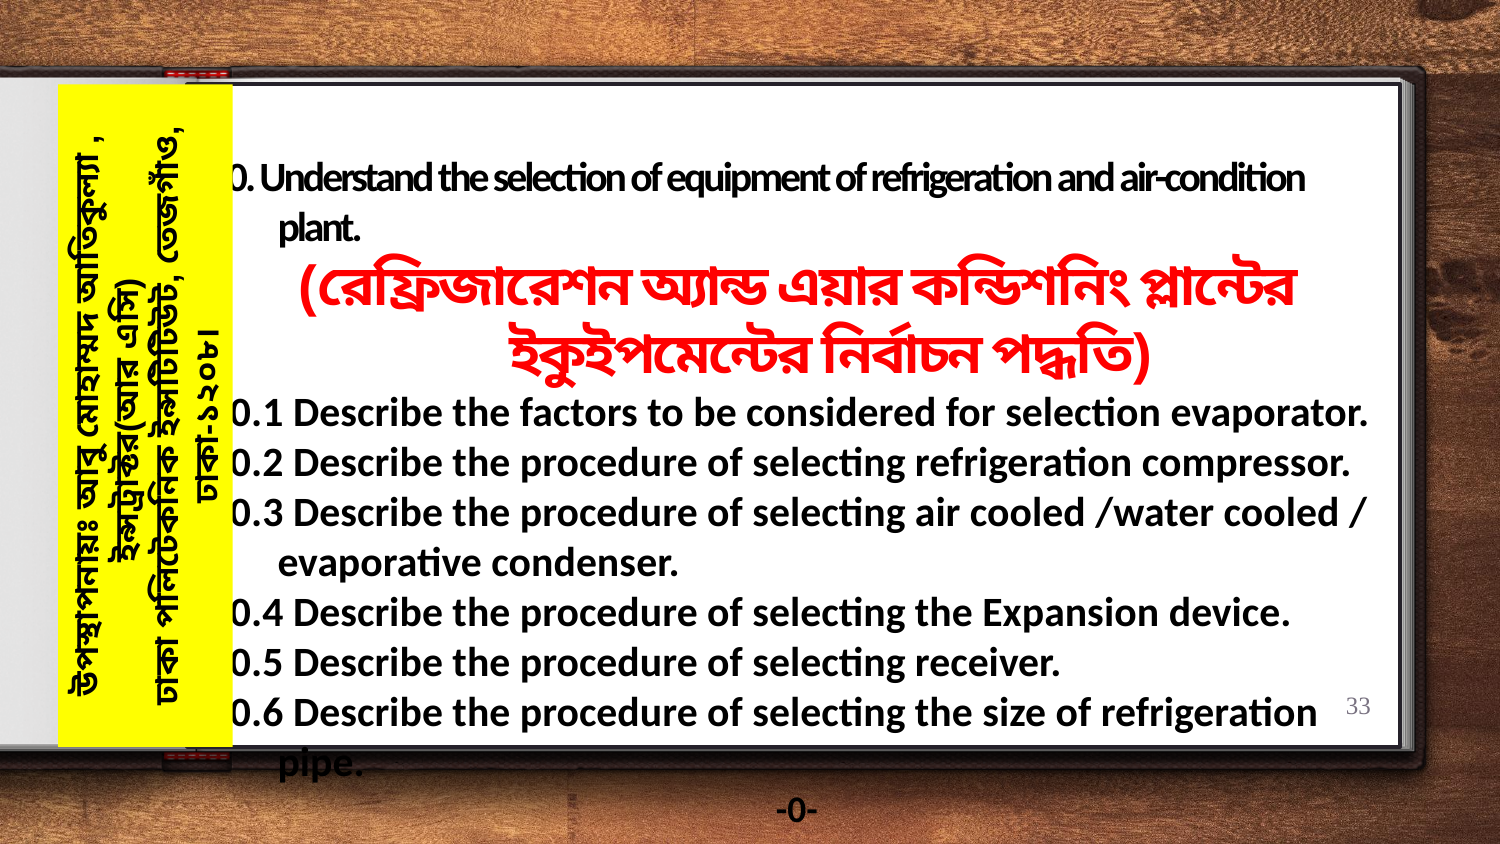

10. Understand the selection of equipment of refrigeration and air-condition plant.
(রেফ্রিজারেশন অ্যান্ড এয়ার কন্ডিশনিং প্লান্টের ইকুইপমেন্টের নির্বাচন পদ্ধতি)
10.1 Describe the factors to be considered for selection evaporator.
10.2 Describe the procedure of selecting refrigeration compressor.
10.3 Describe the procedure of selecting air cooled /water cooled / evaporative condenser.
10.4 Describe the procedure of selecting the Expansion device.
10.5 Describe the procedure of selecting receiver.
10.6 Describe the procedure of selecting the size of refrigeration pipe.
-0-
উপস্থাপনায়ঃ আবু মোহাম্মদ আতিকুল্যা , ইন্সট্রাক্টর(আর এসি)
ঢাকা পলিটেকনিক ইন্সটিটিউট, তেজগাঁও, ঢাকা-১২০৮।
33